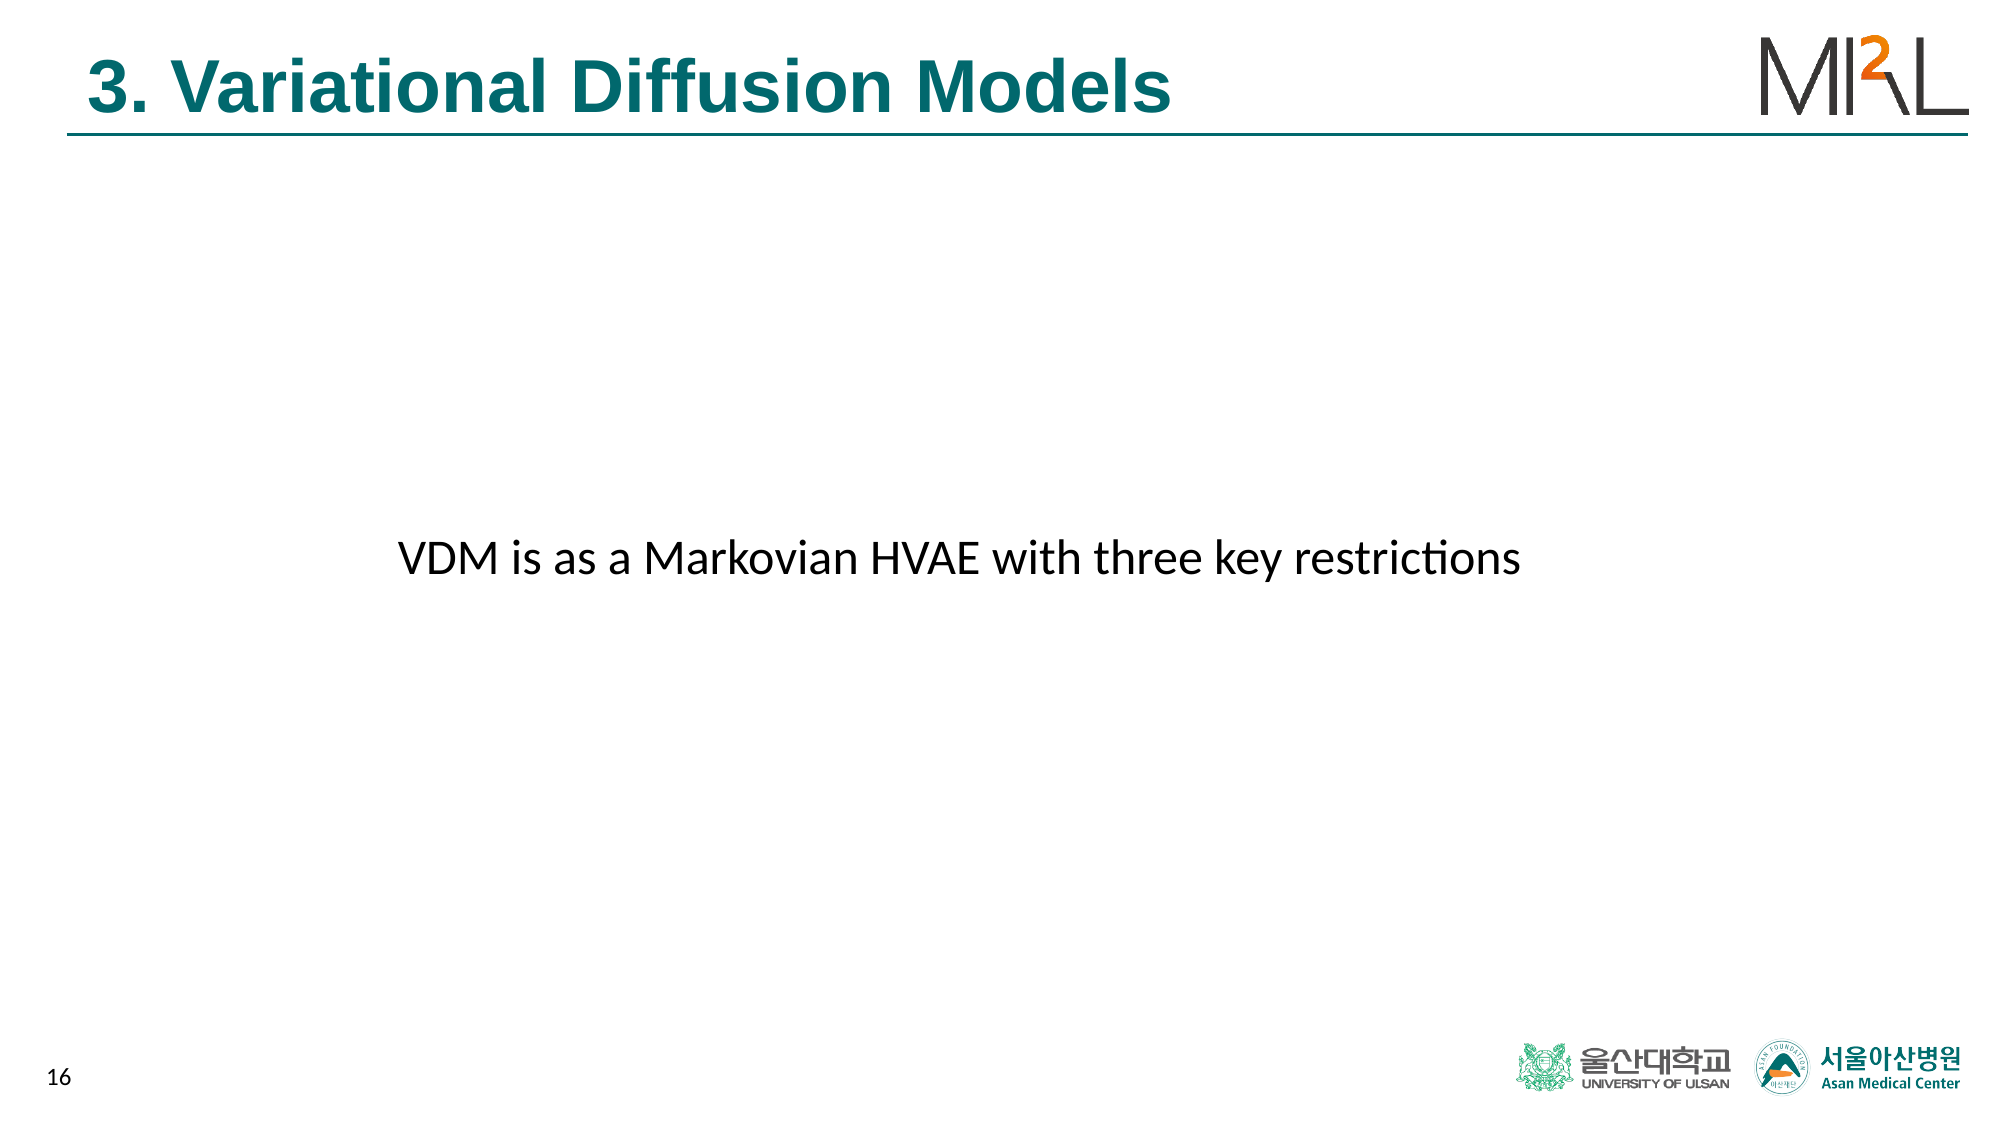

3. Variational Diffusion Models
VDM is as a Markovian HVAE with three key restrictions

16